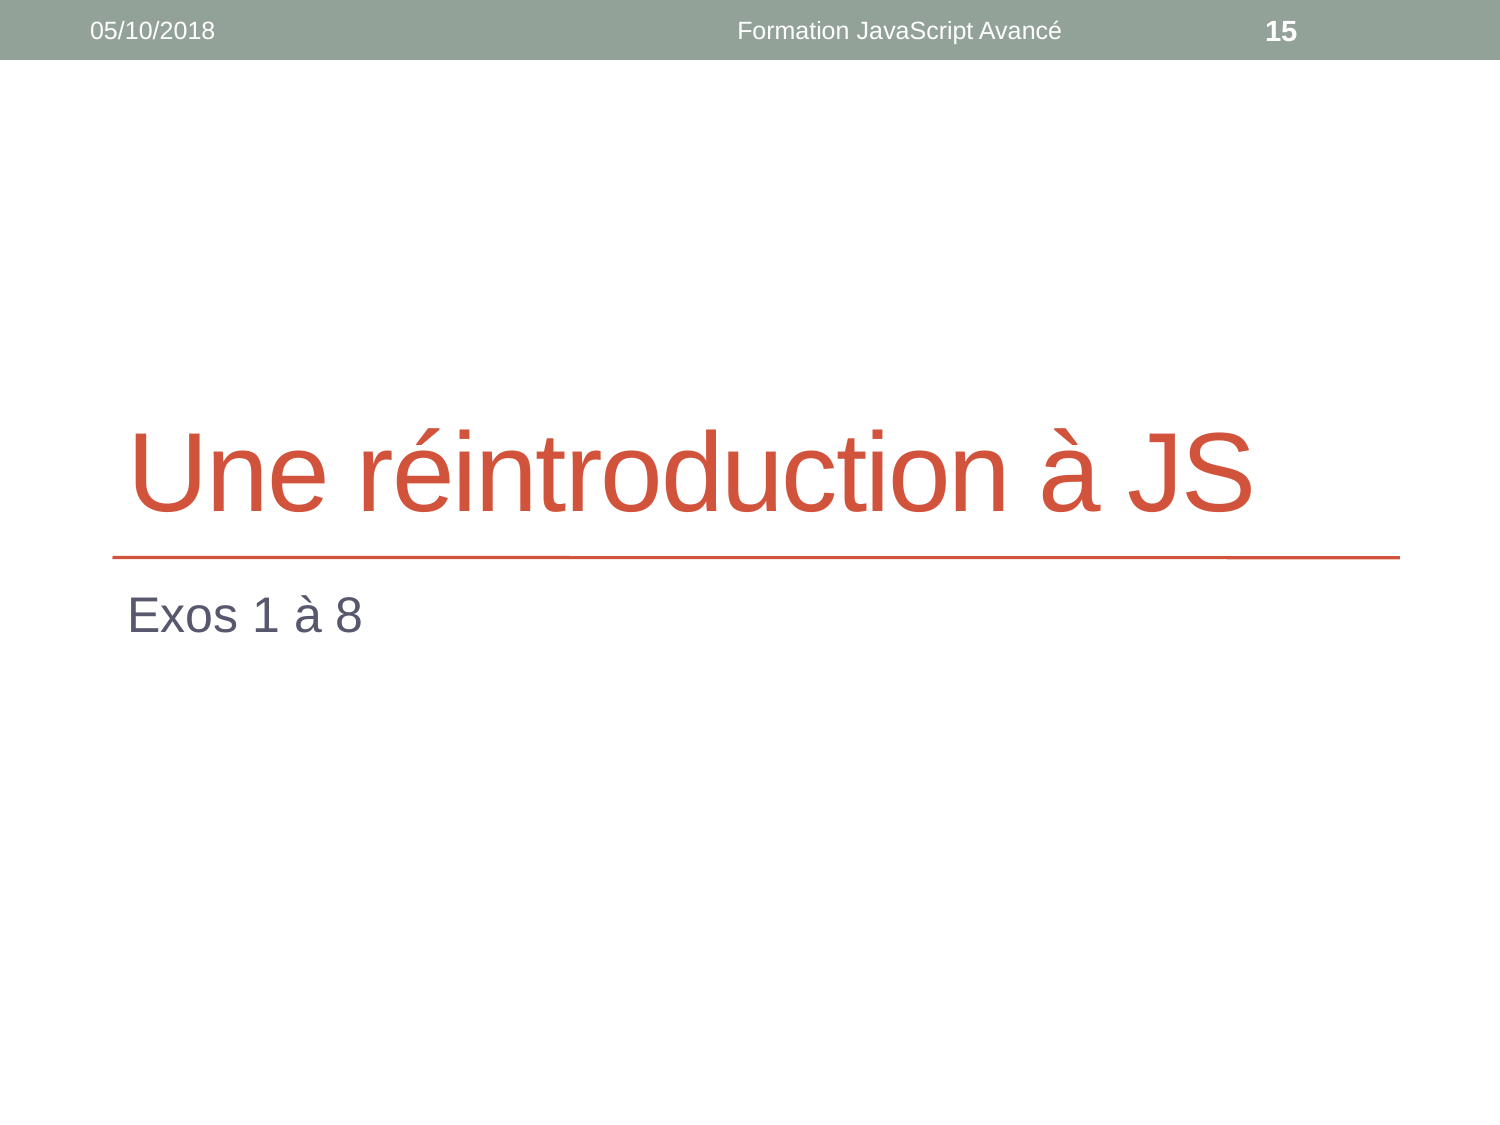

05/10/2018
Formation JavaScript Avancé
15
# Une réintroduction à JS
Exos 1 à 8